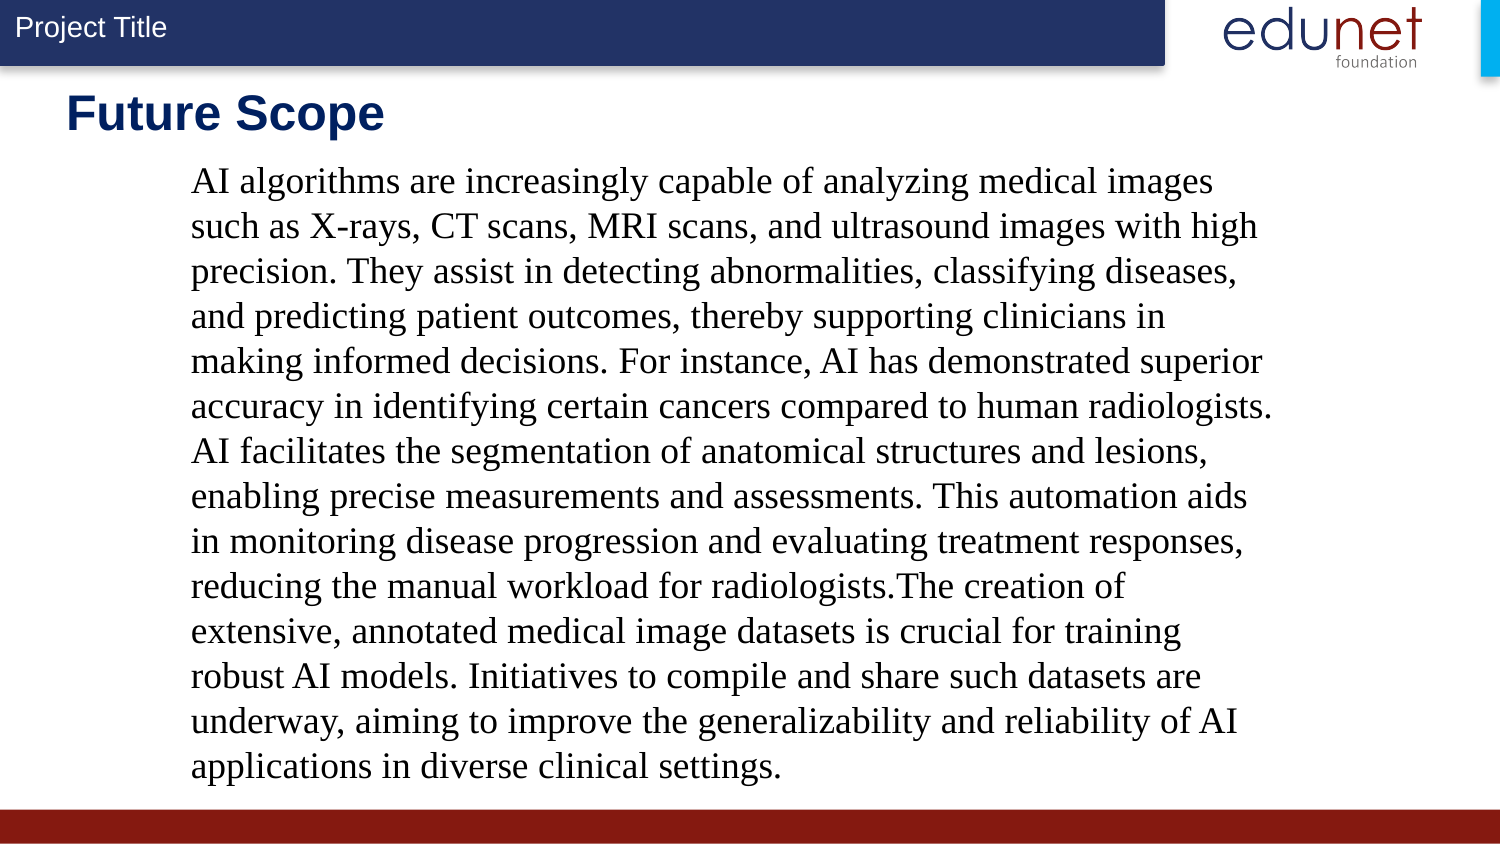

# Future Scope
AI algorithms are increasingly capable of analyzing medical images such as X-rays, CT scans, MRI scans, and ultrasound images with high precision. They assist in detecting abnormalities, classifying diseases, and predicting patient outcomes, thereby supporting clinicians in making informed decisions. For instance, AI has demonstrated superior accuracy in identifying certain cancers compared to human radiologists. ​​AI facilitates the segmentation of anatomical structures and lesions, enabling precise measurements and assessments. This automation aids in monitoring disease progression and evaluating treatment responses, reducing the manual workload for radiologists.The creation of extensive, annotated medical image datasets is crucial for training robust AI models. Initiatives to compile and share such datasets are underway, aiming to improve the generalizability and reliability of AI applications in diverse clinical settings. ​​ ​​